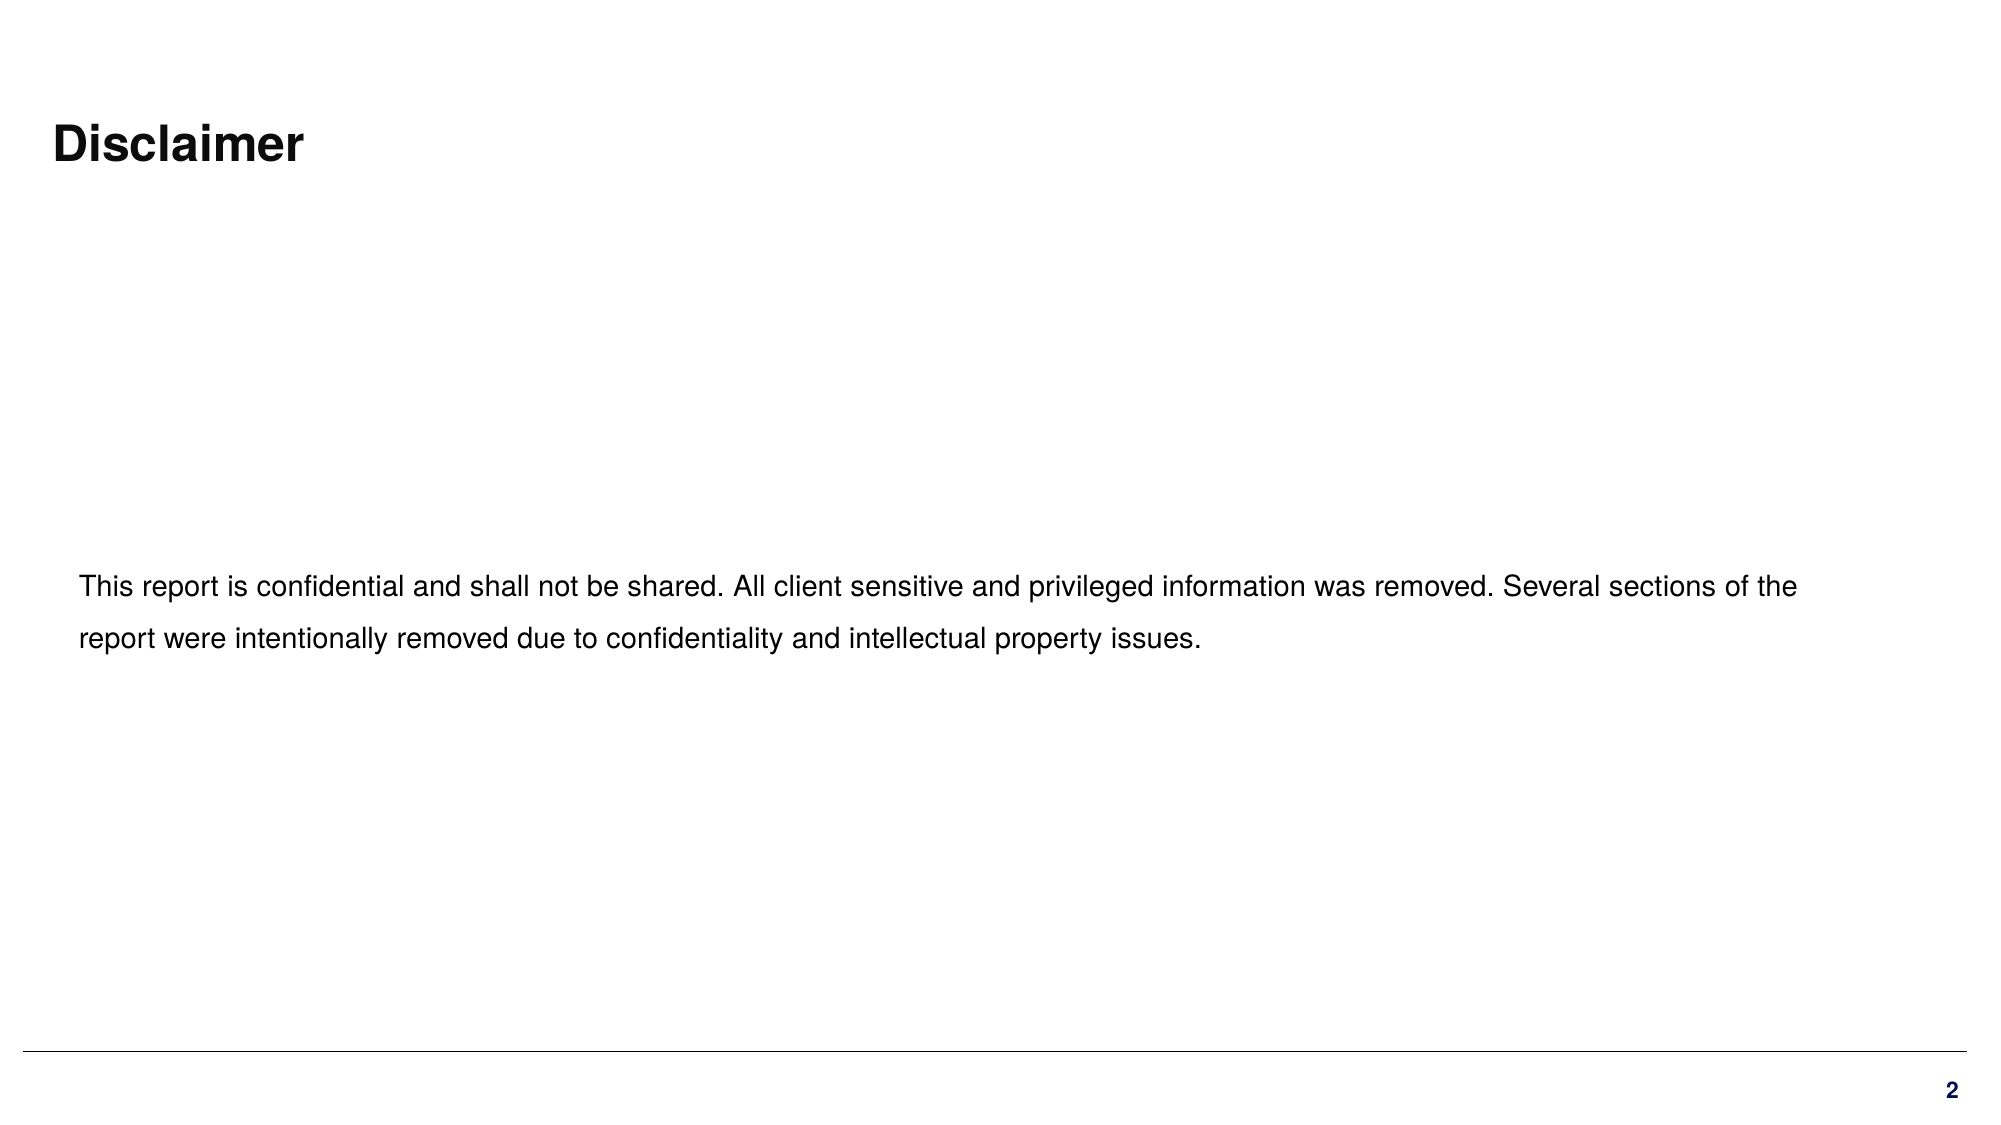

# Disclaimer
This report is confidential and shall not be shared. All client sensitive and privileged information was removed. Several sections of the report were intentionally removed due to confidentiality and intellectual property issues.

2